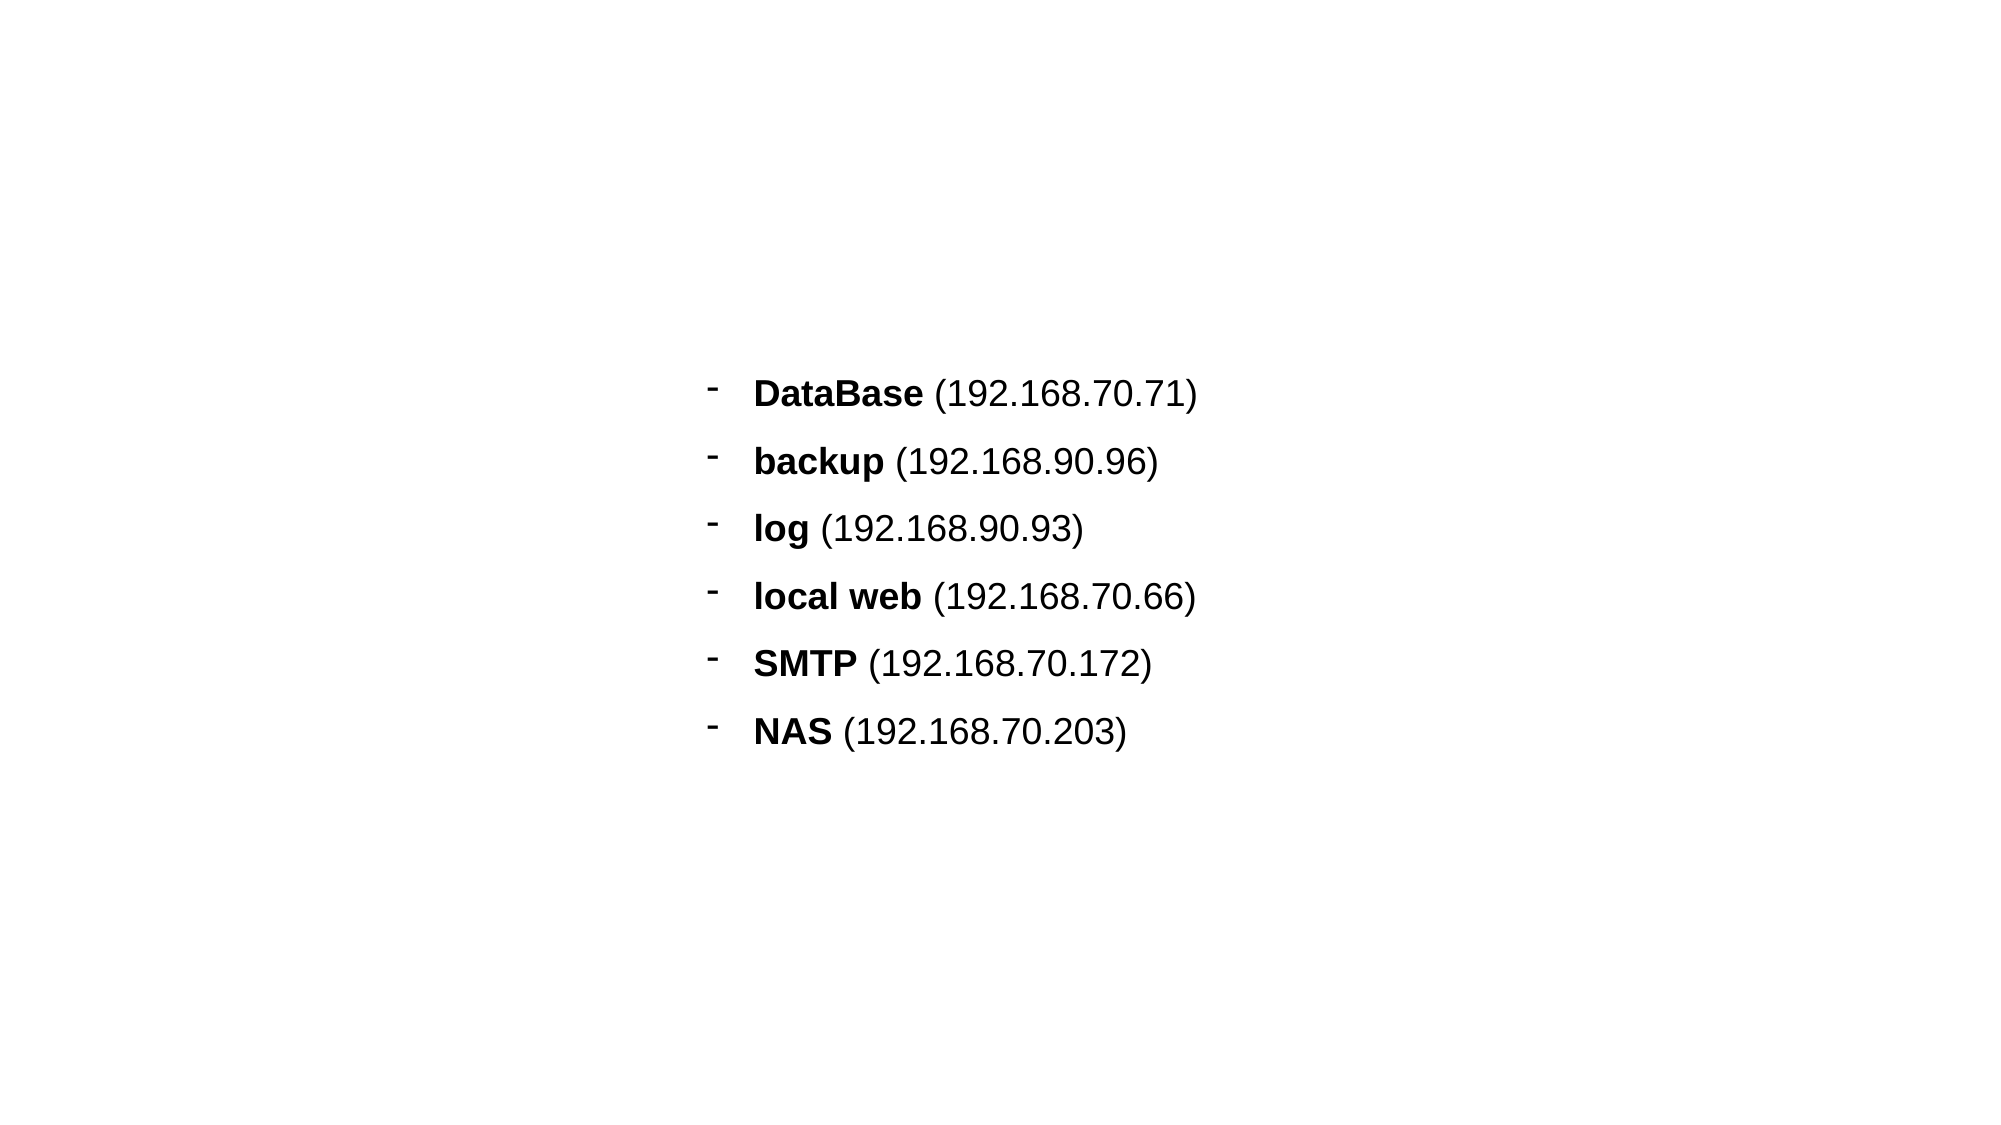

DataBase (192.168.70.71)
backup (192.168.90.96)
log (192.168.90.93)
local web (192.168.70.66)
SMTP (192.168.70.172)
NAS (192.168.70.203)